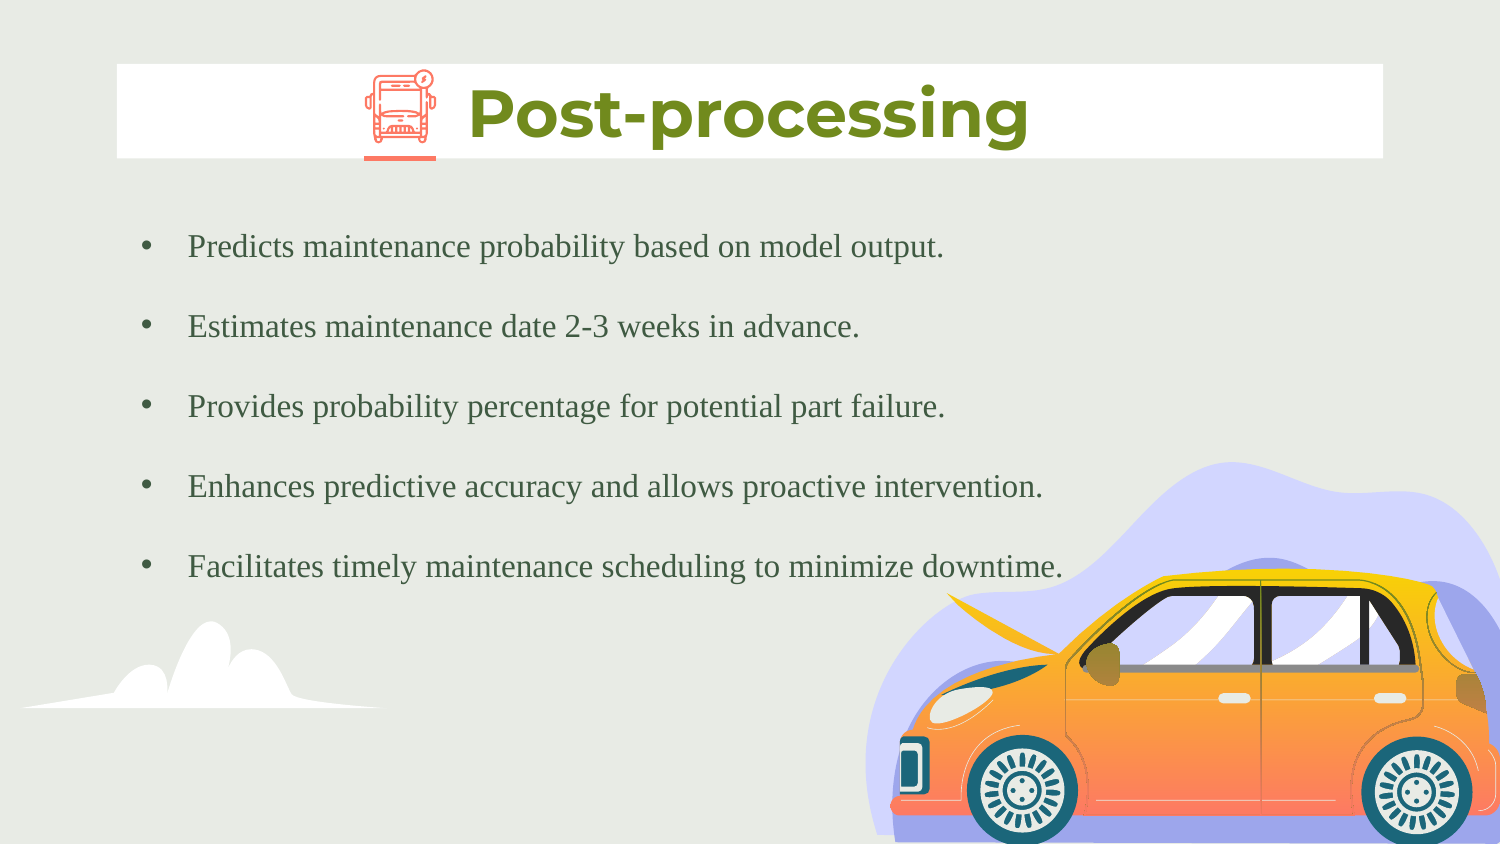

# Post-processing

Predicts maintenance probability based on model output.

Estimates maintenance date 2-3 weeks in advance.

Provides probability percentage for potential part failure.

Enhances predictive accuracy and allows proactive intervention.

Facilitates timely maintenance scheduling to minimize downtime.